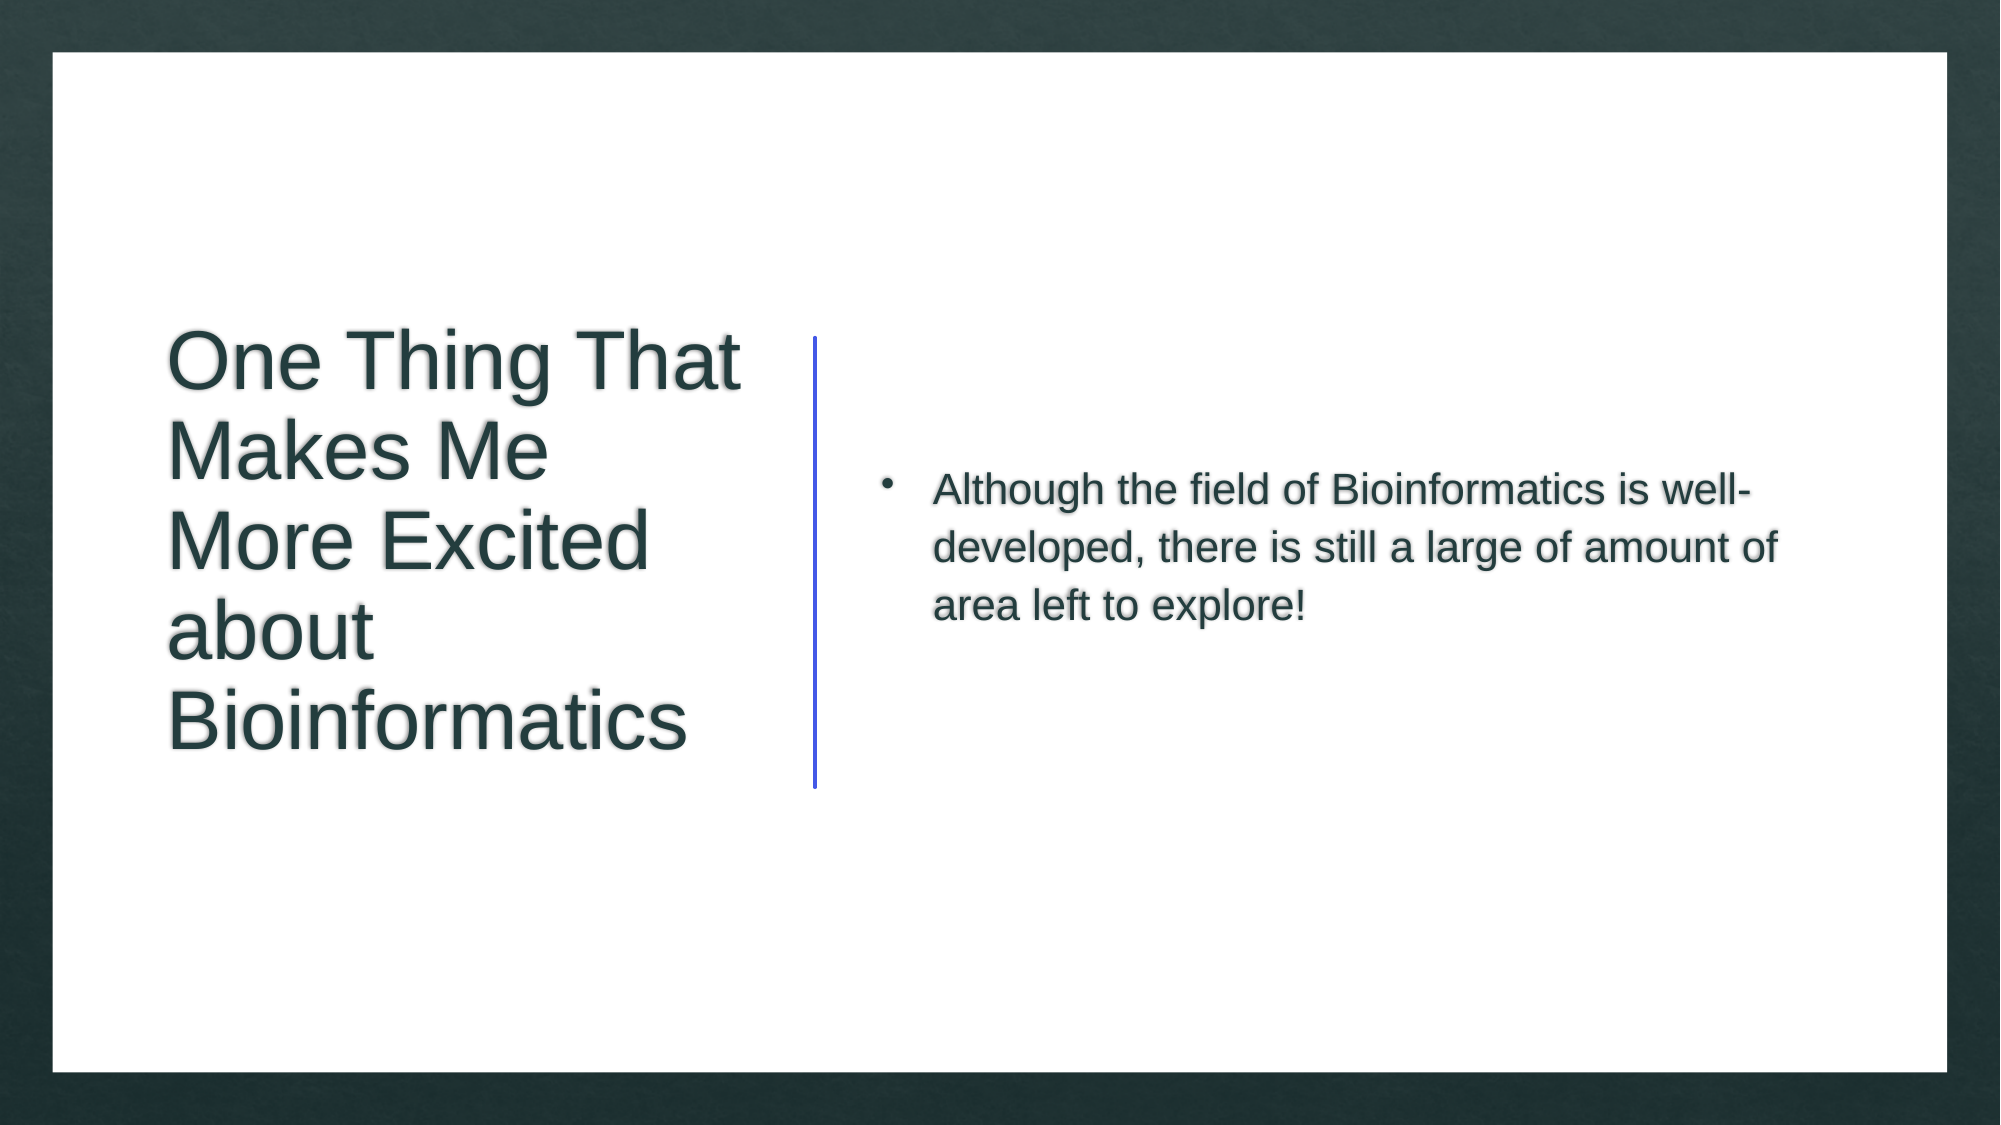

# One Thing That Makes Me More Excited about Bioinformatics
Although the field of Bioinformatics is well-developed, there is still a large of amount of area left to explore!